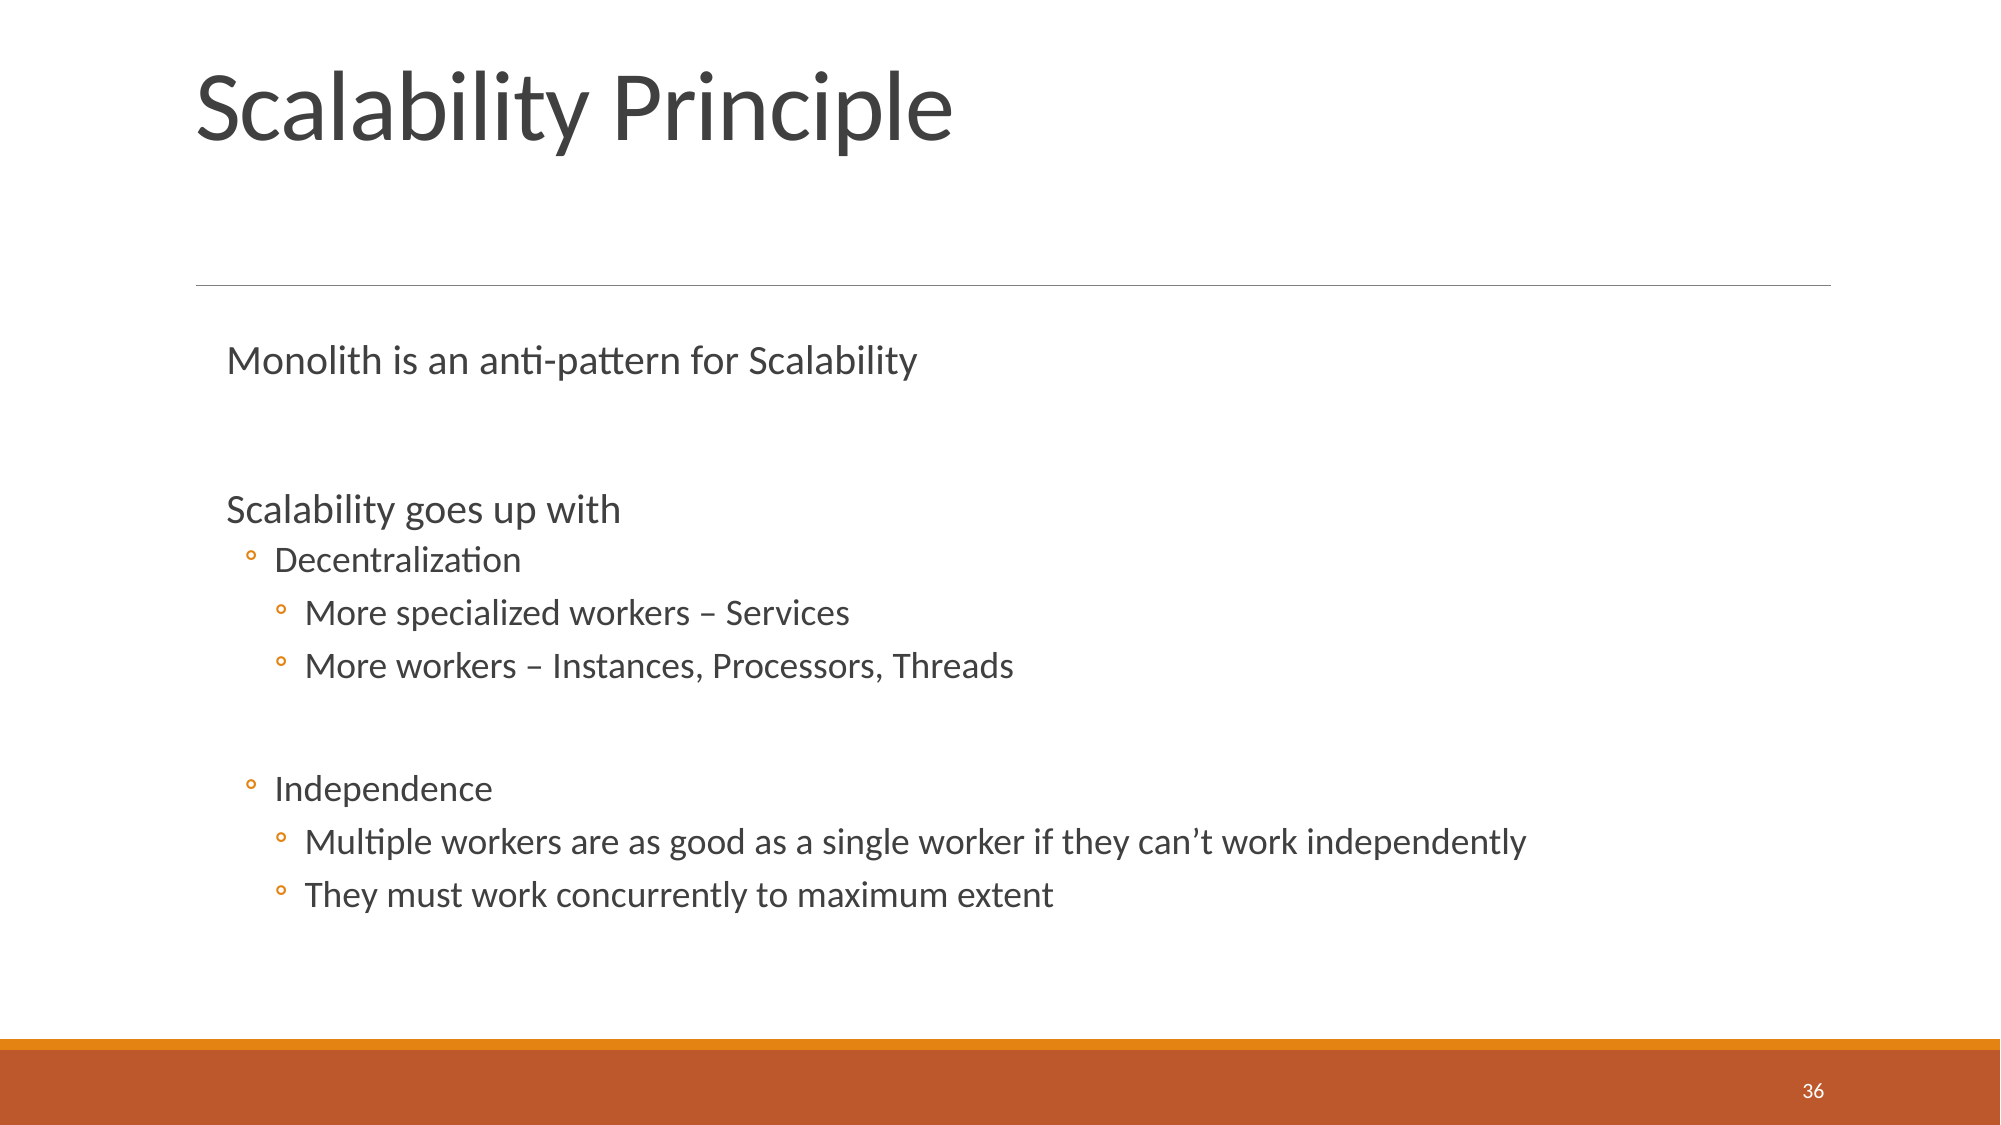

# Scalability Principle
Monolith is an anti-pattern for Scalability

Scalability goes up with
Decentralization
More specialized workers – Services
More workers – Instances, Processors, Threads

Independence
Multiple workers are as good as a single worker if they can’t work independently
They must work concurrently to maximum extent
36